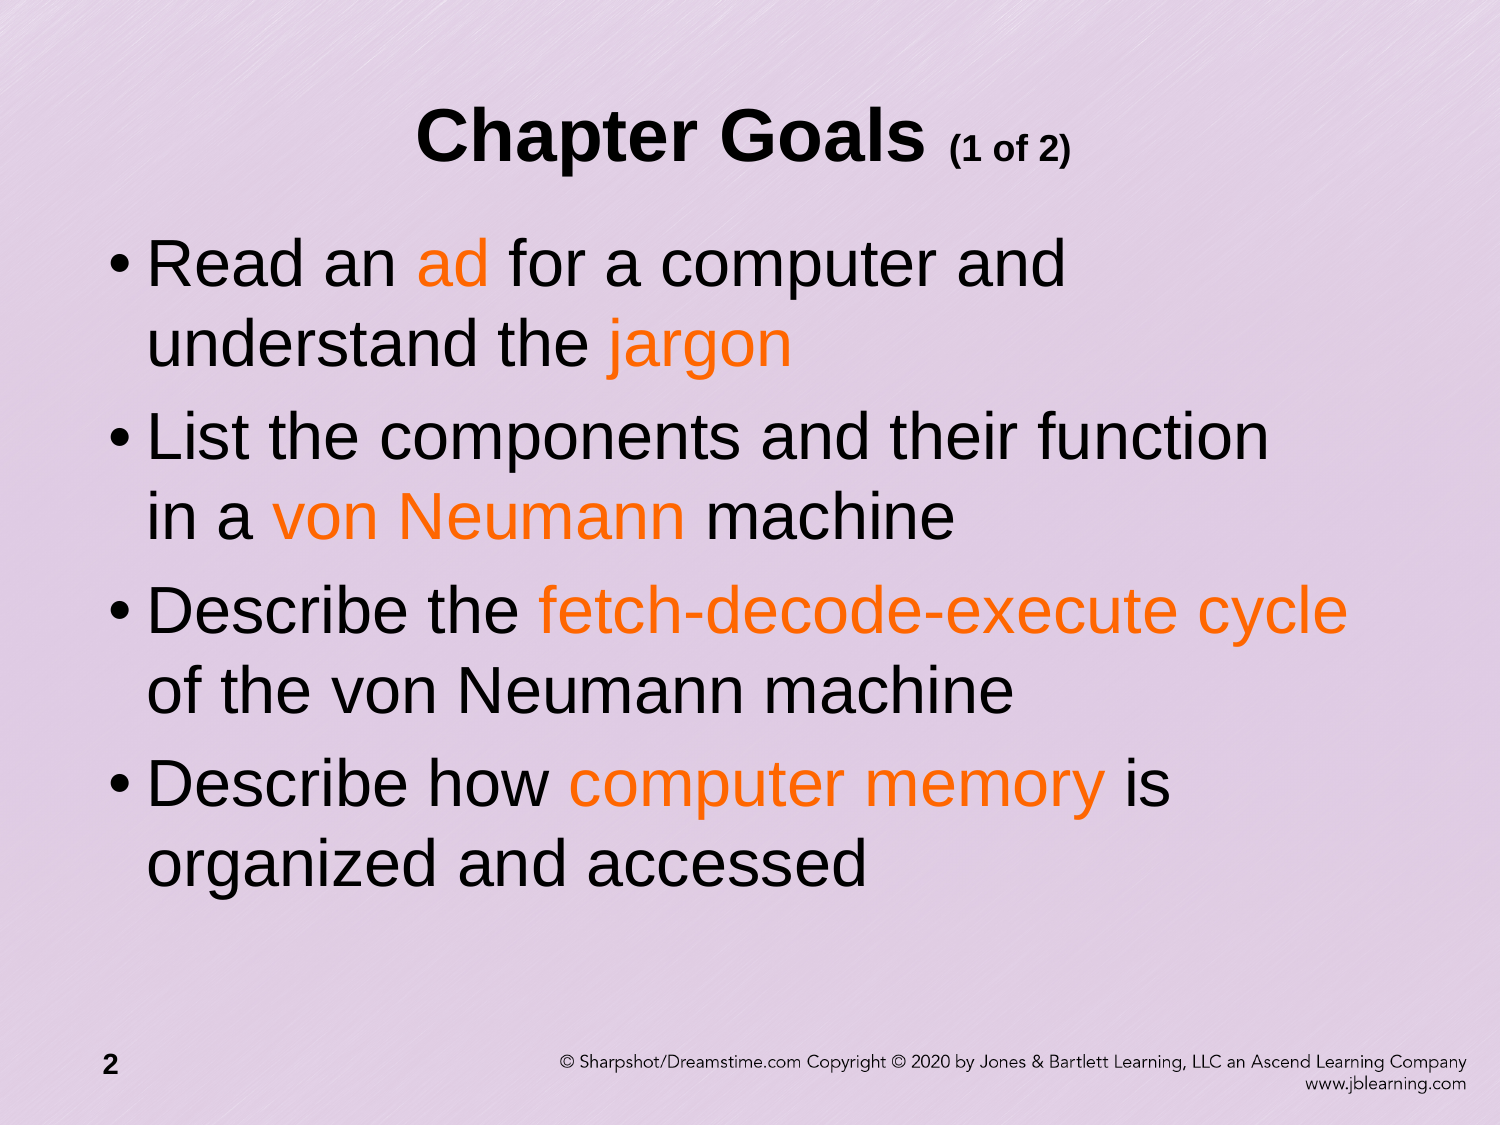

# Chapter Goals (1 of 2)
Read an ad for a computer and understand the jargon
List the components and their function
in a von Neumann machine
Describe the fetch-decode-execute cycle of the von Neumann machine
Describe how computer memory is organized and accessed

2